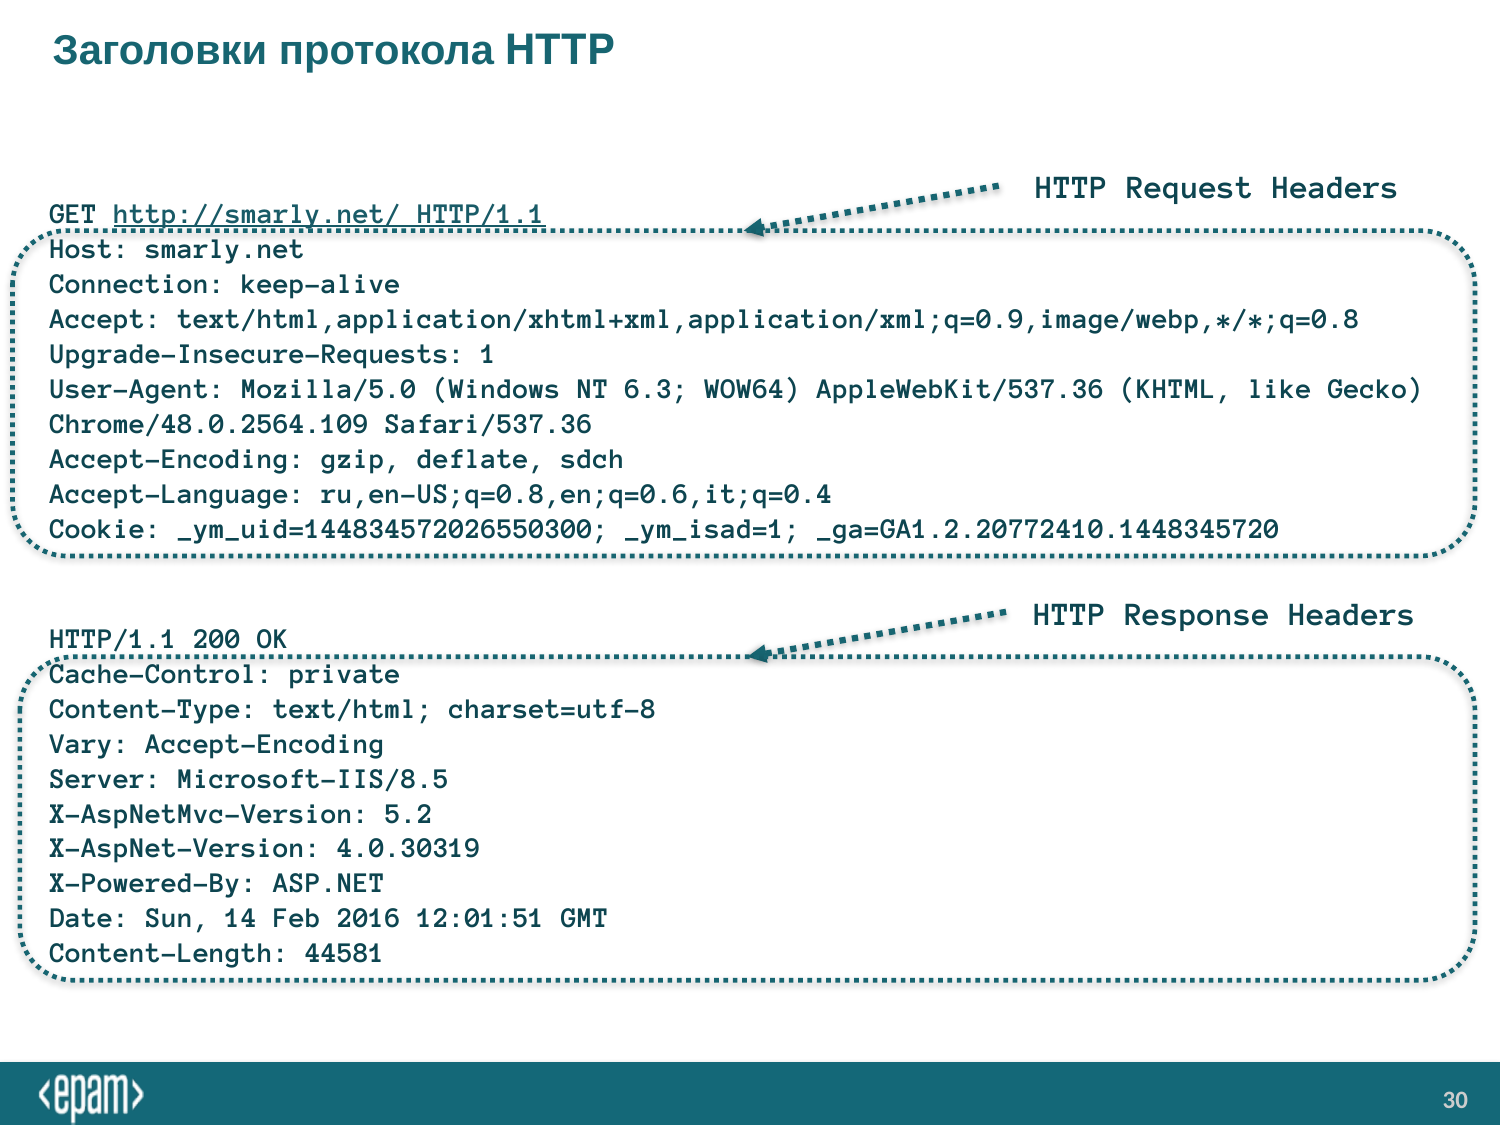

# Заголовки протокола HTTP
HTTP Request Headers
GET http://smarly.net/ HTTP/1.1
Host: smarly.net
Connection: keep-alive
Accept: text/html,application/xhtml+xml,application/xml;q=0.9,image/webp,*/*;q=0.8
Upgrade-Insecure-Requests: 1
User-Agent: Mozilla/5.0 (Windows NT 6.3; WOW64) AppleWebKit/537.36 (KHTML, like Gecko) Chrome/48.0.2564.109 Safari/537.36
Accept-Encoding: gzip, deflate, sdch
Accept-Language: ru,en-US;q=0.8,en;q=0.6,it;q=0.4
Cookie: _ym_uid=144834572026550300; _ym_isad=1; _ga=GA1.2.20772410.1448345720

HTTP Response Headers
HTTP/1.1 200 OK
Cache-Control: private
Content-Type: text/html; charset=utf-8
Vary: Accept-Encoding
Server: Microsoft-IIS/8.5
X-AspNetMvc-Version: 5.2
X-AspNet-Version: 4.0.30319
X-Powered-By: ASP.NET
Date: Sun, 14 Feb 2016 12:01:51 GMT
Content-Length: 44581